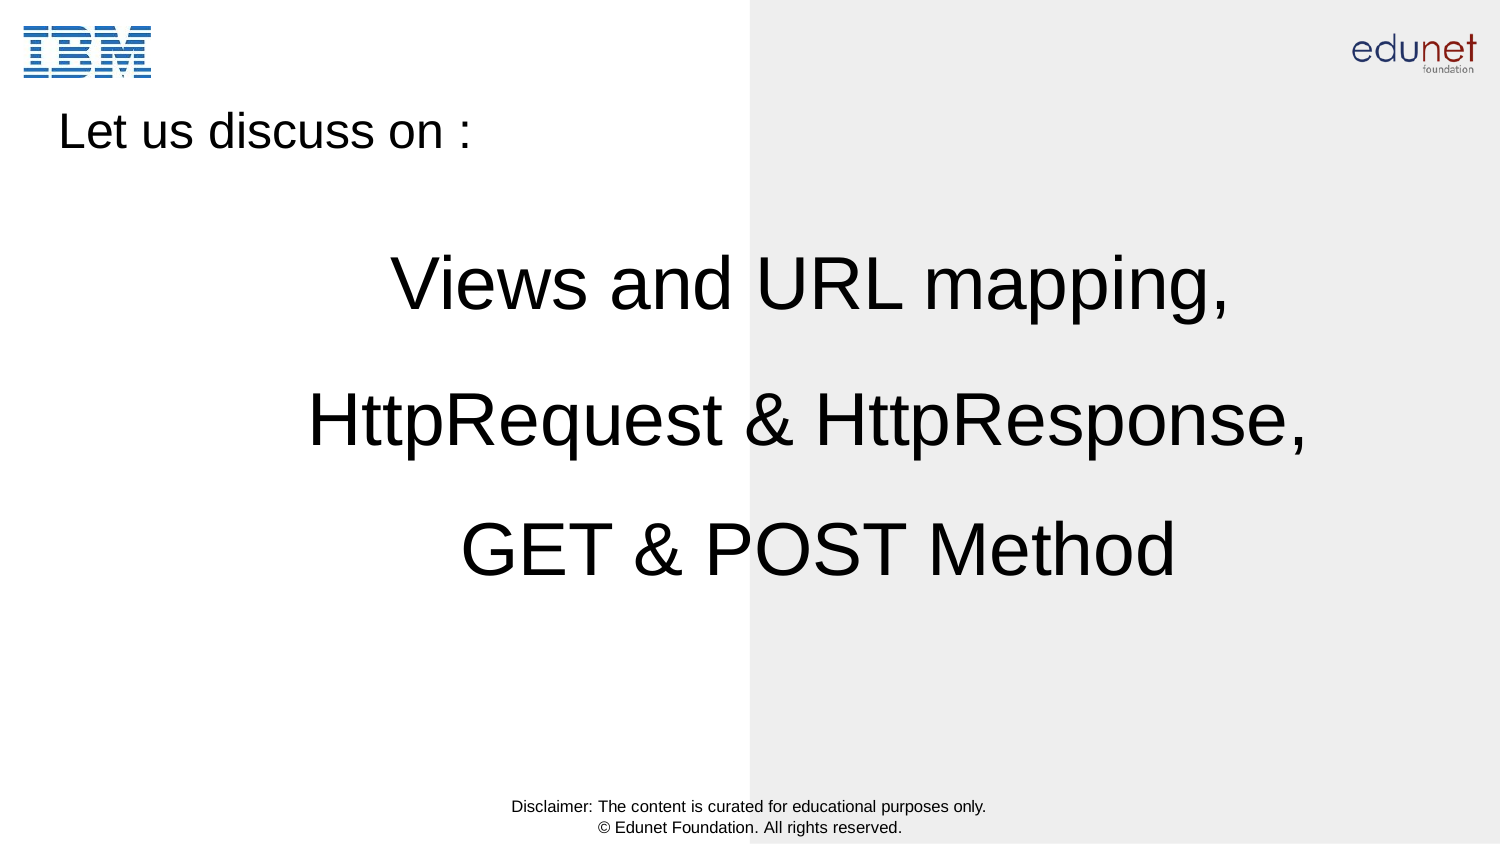

Let us discuss on :
# Views and URL mapping, HttpRequest & HttpResponse, GET & POST Method
Disclaimer: The content is curated for educational purposes only.
© Edunet Foundation. All rights reserved.